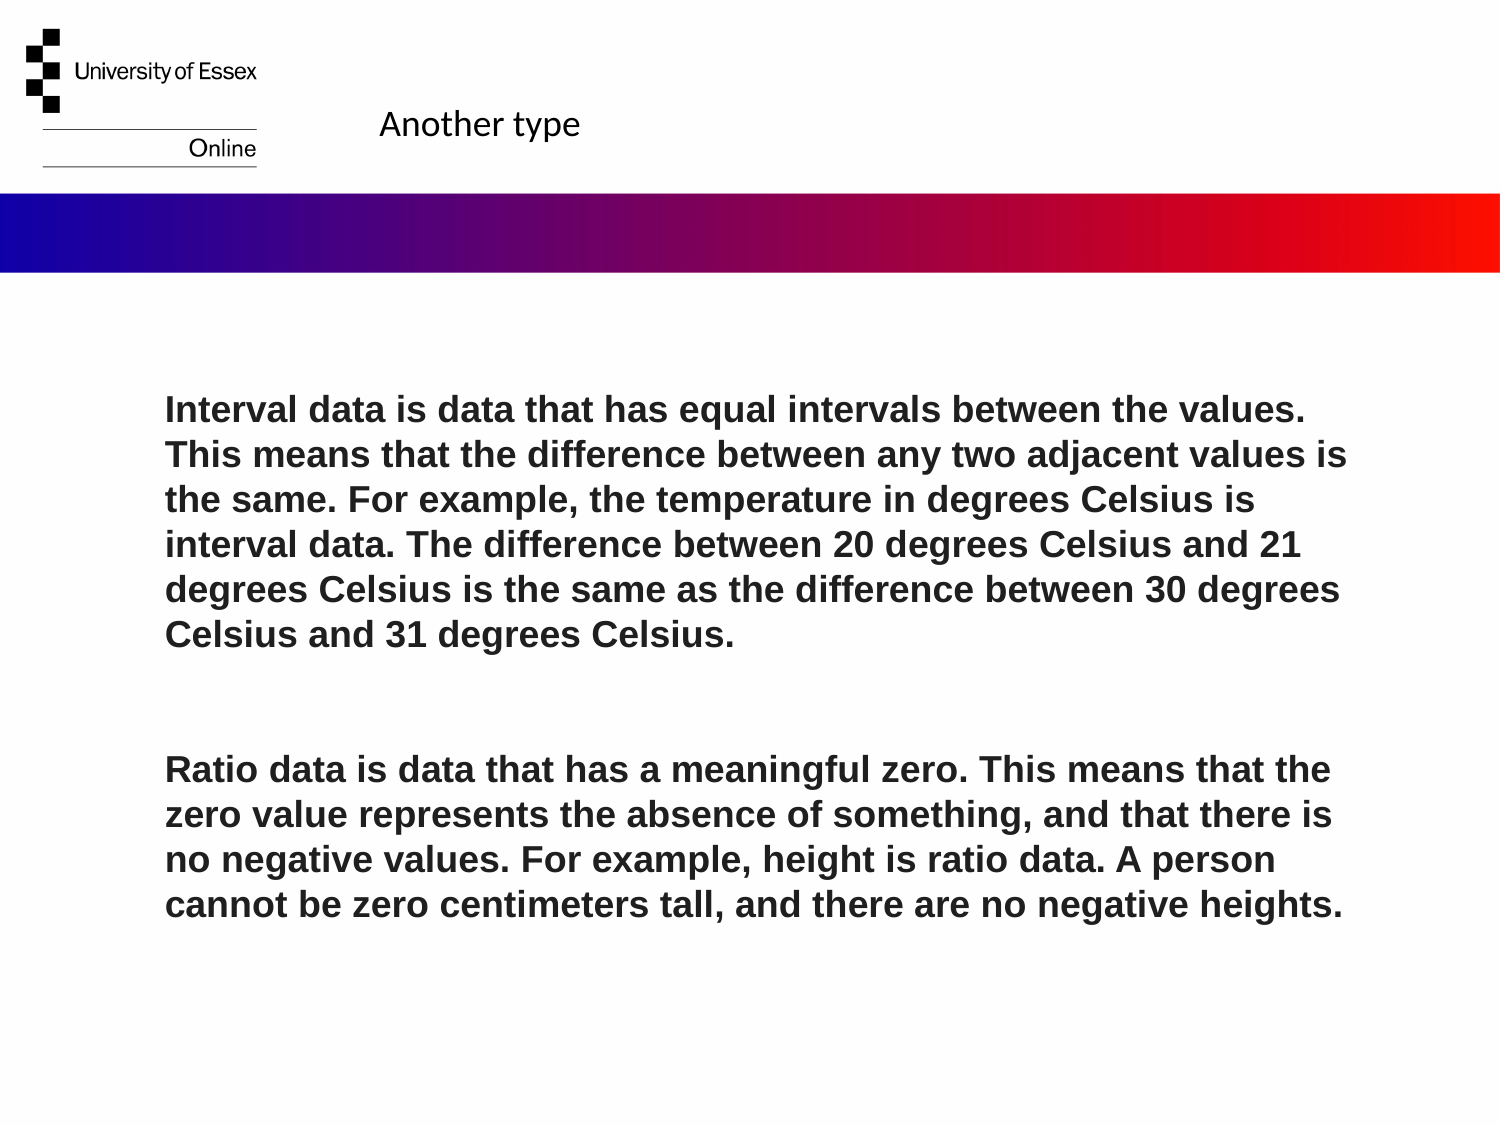

Another type
Interval data is data that has equal intervals between the values. This means that the difference between any two adjacent values is the same. For example, the temperature in degrees Celsius is interval data. The difference between 20 degrees Celsius and 21 degrees Celsius is the same as the difference between 30 degrees Celsius and 31 degrees Celsius.

Ratio data is data that has a meaningful zero. This means that the zero value represents the absence of something, and that there is no negative values. For example, height is ratio data. A person cannot be zero centimeters tall, and there are no negative heights.